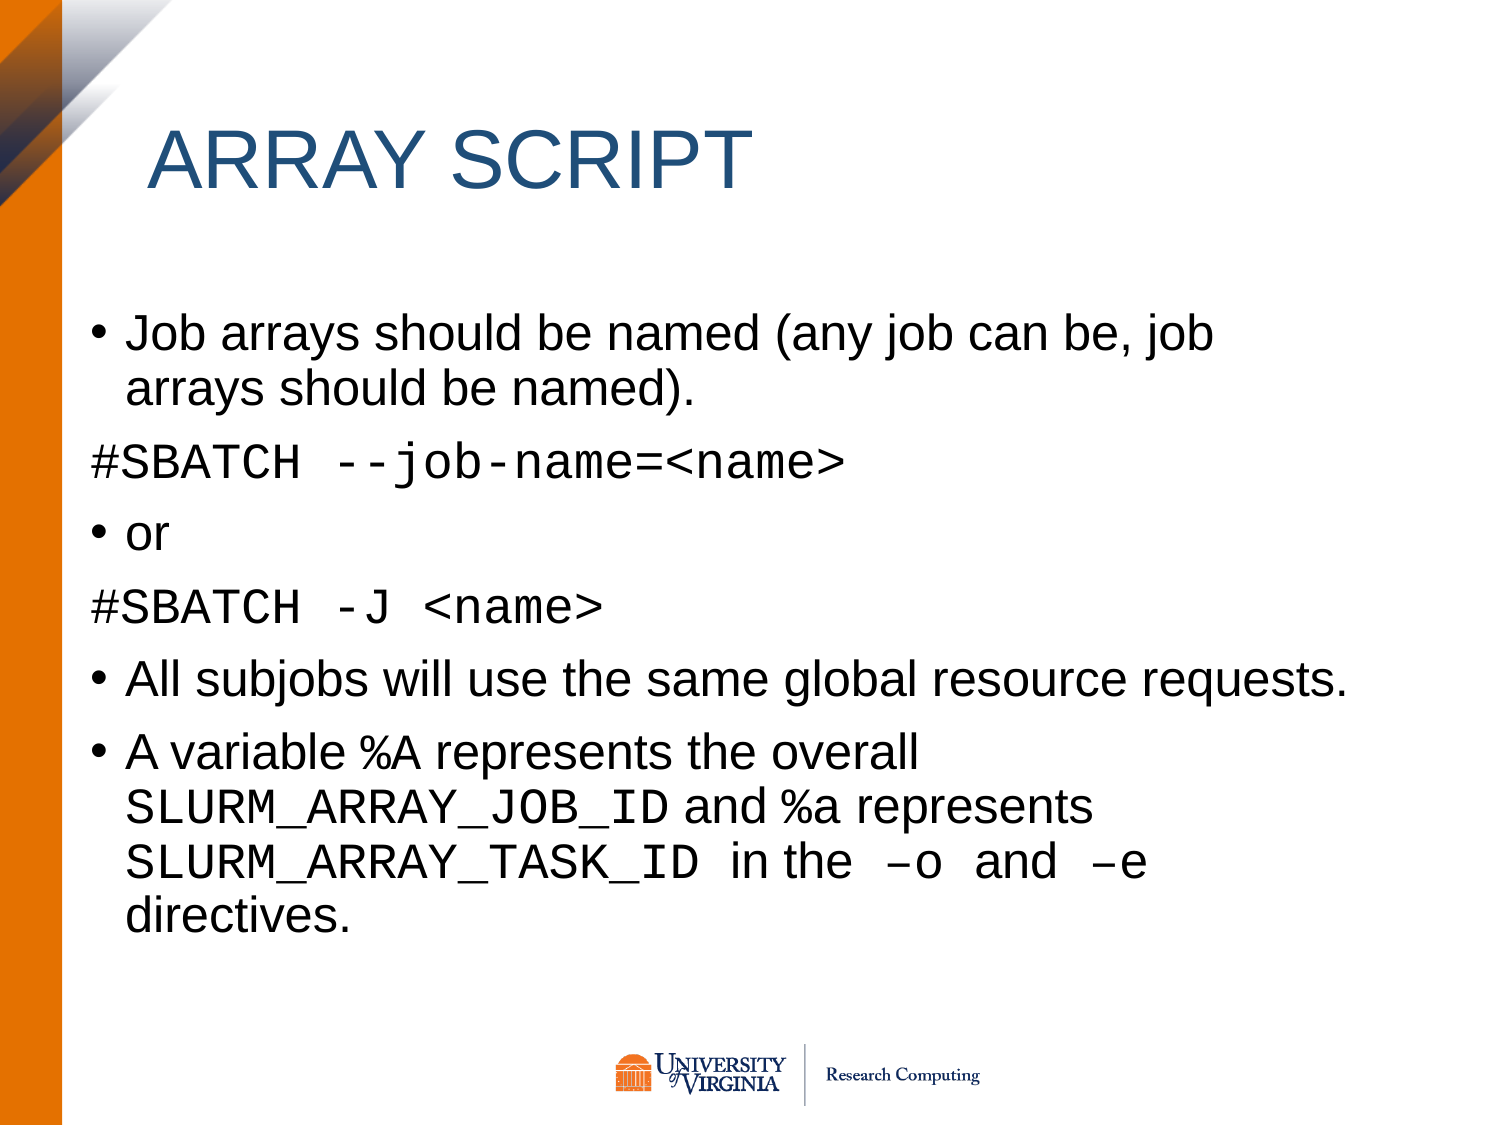

# Array Script
Job arrays should be named (any job can be, job arrays should be named).
#SBATCH --job-name=<name>
or
#SBATCH -J <name>
All subjobs will use the same global resource requests.
A variable %A represents the overall SLURM_ARRAY_JOB_ID and %a represents SLURM_ARRAY_TASK_ID in the –o and –e directives.